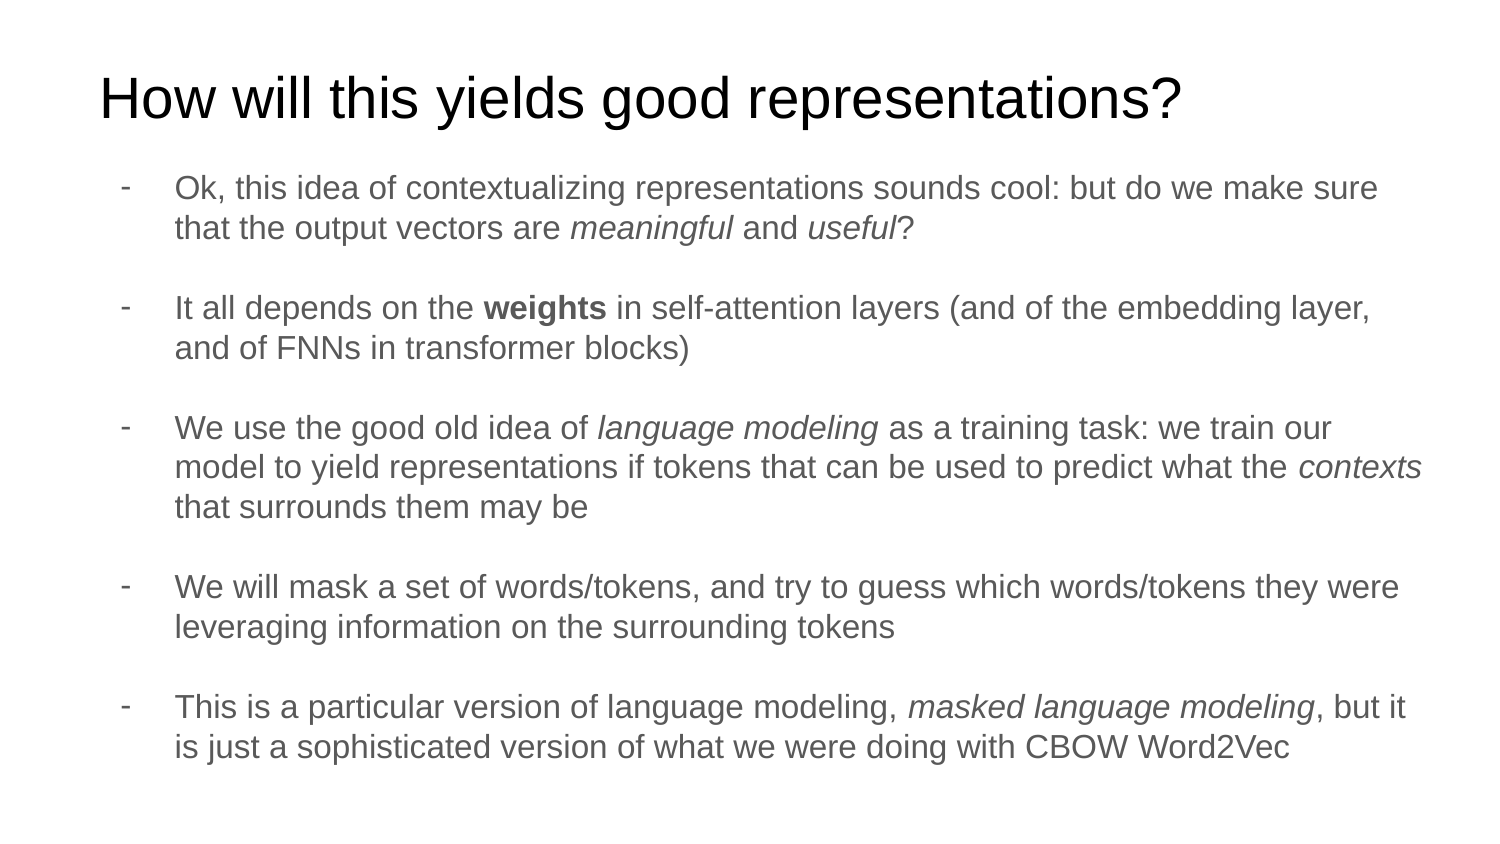

# How will this yields good representations?
Ok, this idea of contextualizing representations sounds cool: but do we make sure that the output vectors are meaningful and useful?

It all depends on the weights in self-attention layers (and of the embedding layer, and of FNNs in transformer blocks)

We use the good old idea of language modeling as a training task: we train our model to yield representations if tokens that can be used to predict what the contexts that surrounds them may be

We will mask a set of words/tokens, and try to guess which words/tokens they were leveraging information on the surrounding tokens

This is a particular version of language modeling, masked language modeling, but it is just a sophisticated version of what we were doing with CBOW Word2Vec